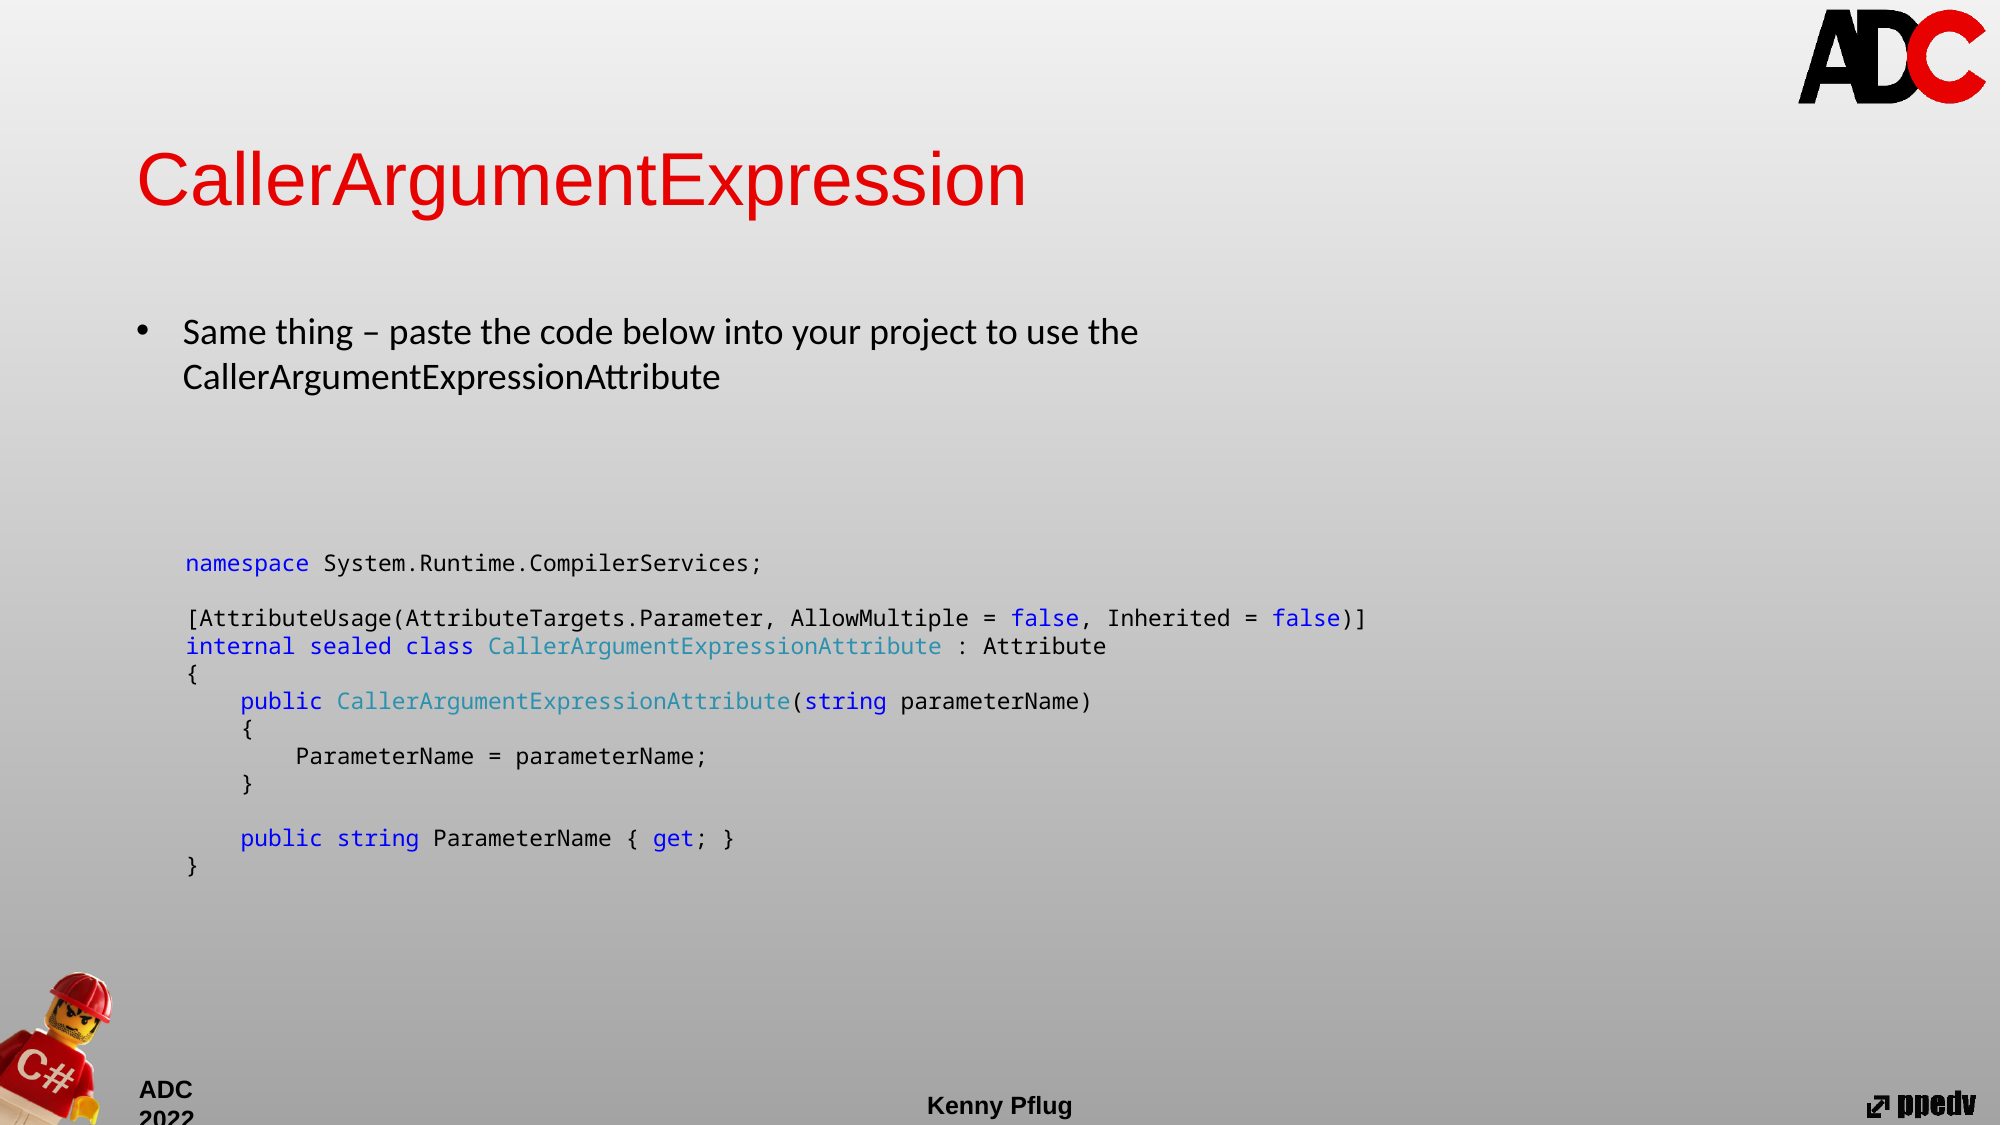

CallerArgumentExpression
Same thing – paste the code below into your project to use the CallerArgumentExpressionAttribute
namespace System.Runtime.CompilerServices;

[AttributeUsage(AttributeTargets.Parameter, AllowMultiple = false, Inherited = false)]
internal sealed class CallerArgumentExpressionAttribute : Attribute
{
    public CallerArgumentExpressionAttribute(string parameterName)
    {
        ParameterName = parameterName;
    }

    public string ParameterName { get; }
}